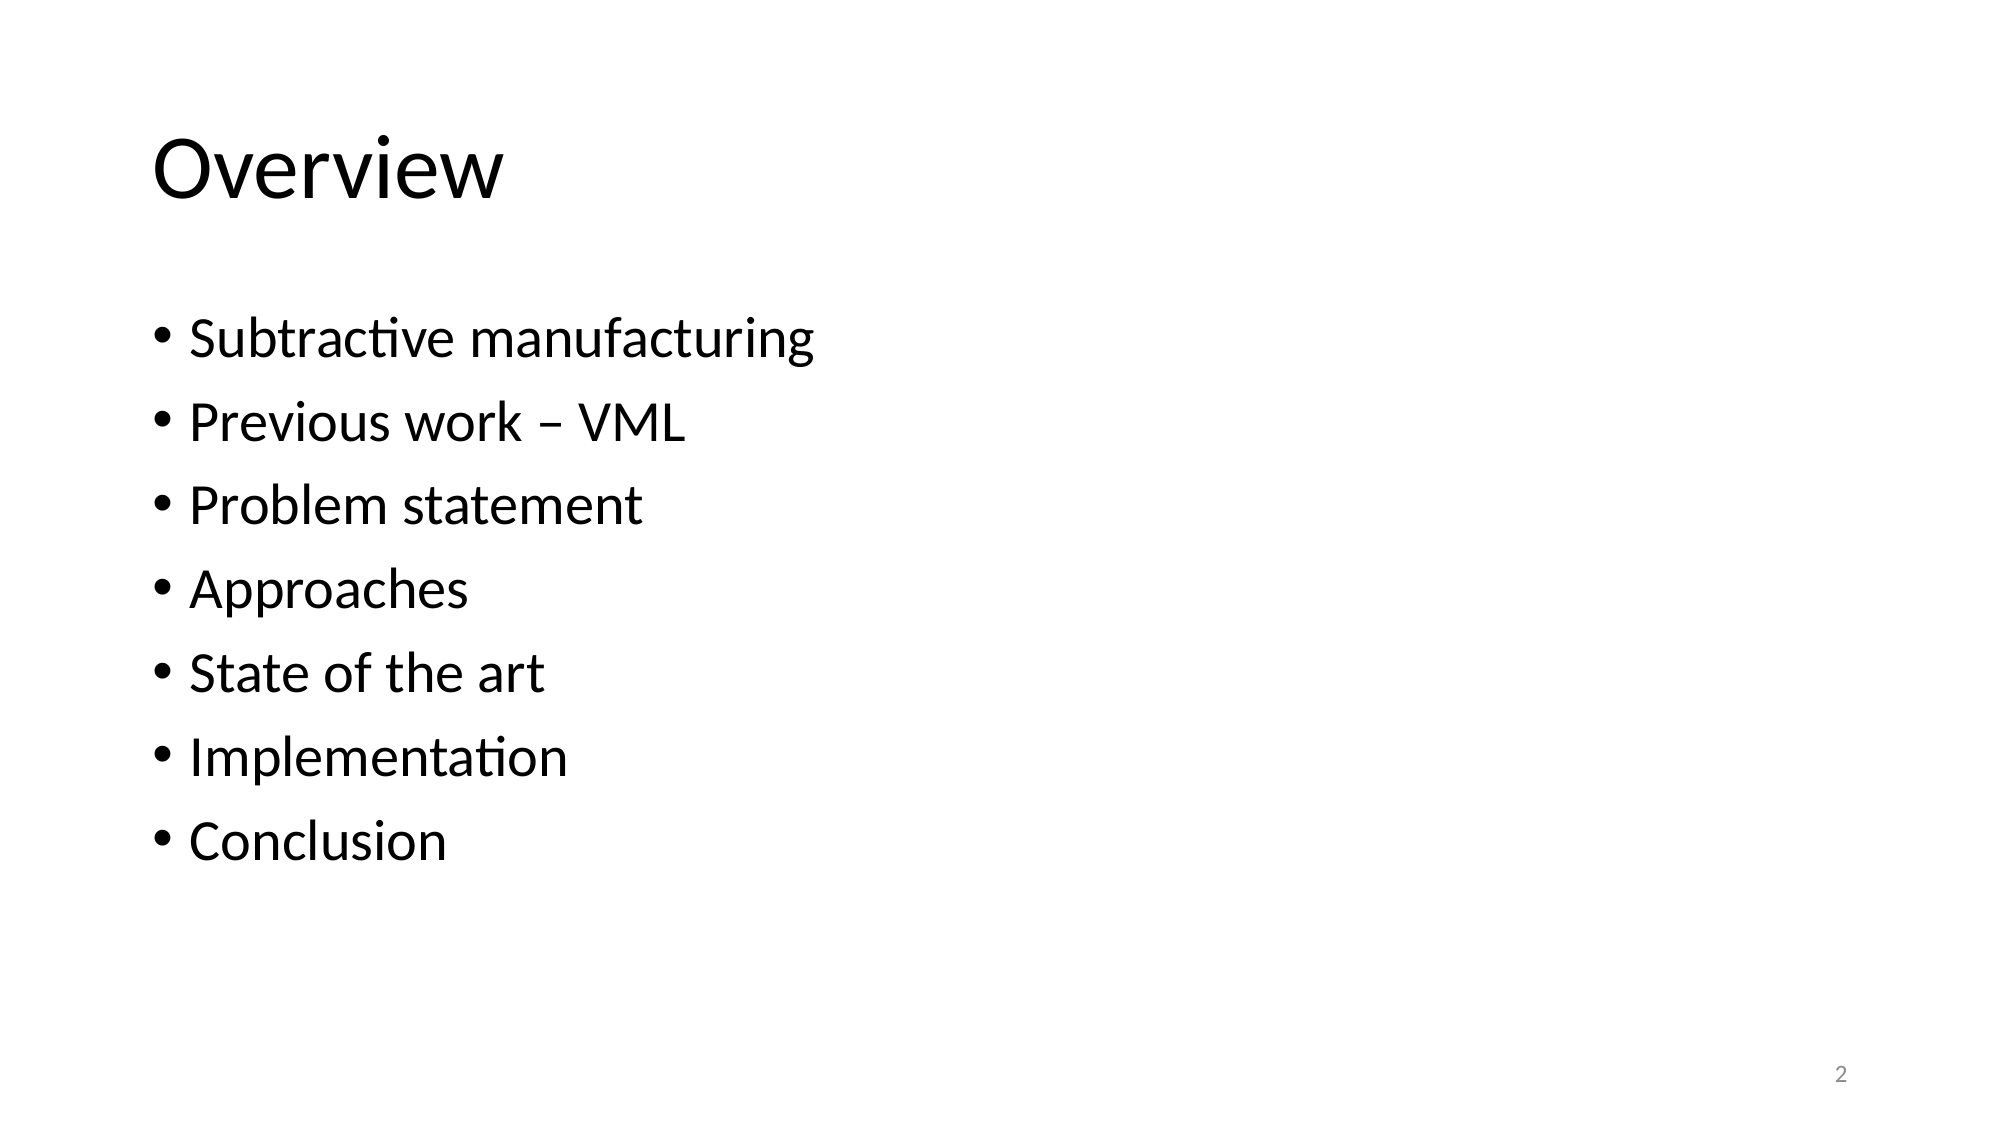

# Overview
Subtractive manufacturing
Previous work – VML
Problem statement
Approaches
State of the art
Implementation
Conclusion

2